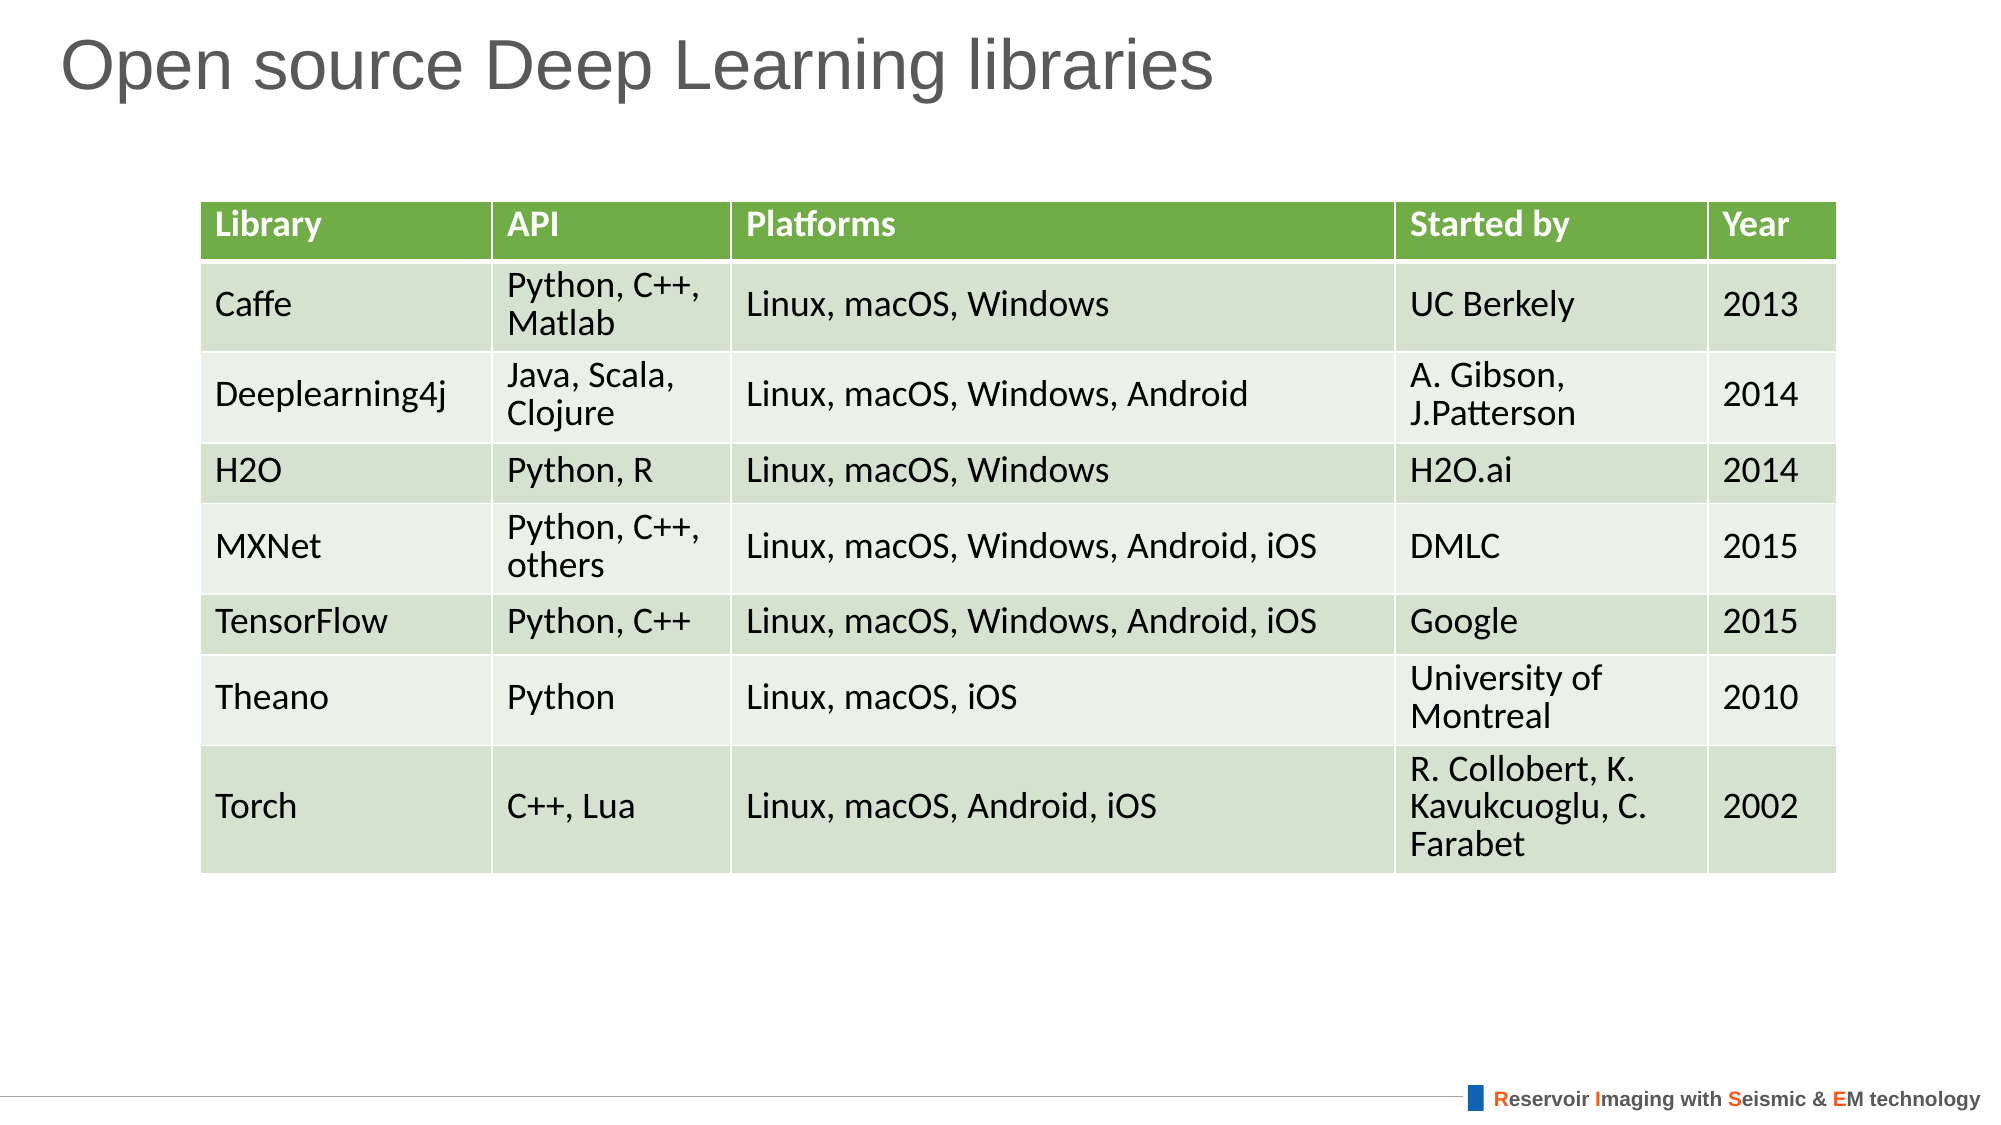

# Open source Deep Learning libraries
| Library | API | Platforms | Started by | Year |
| --- | --- | --- | --- | --- |
| Caffe | Python, C++, Matlab | Linux, macOS, Windows | UC Berkely | 2013 |
| Deeplearning4j | Java, Scala, Clojure | Linux, macOS, Windows, Android | A. Gibson, J.Patterson | 2014 |
| H2O | Python, R | Linux, macOS, Windows | H2O.ai | 2014 |
| MXNet | Python, C++, others | Linux, macOS, Windows, Android, iOS | DMLC | 2015 |
| TensorFlow | Python, C++ | Linux, macOS, Windows, Android, iOS | Google | 2015 |
| Theano | Python | Linux, macOS, iOS | University of Montreal | 2010 |
| Torch | C++, Lua | Linux, macOS, Android, iOS | R. Collobert, K. Kavukcuoglu, C. Farabet | 2002 |